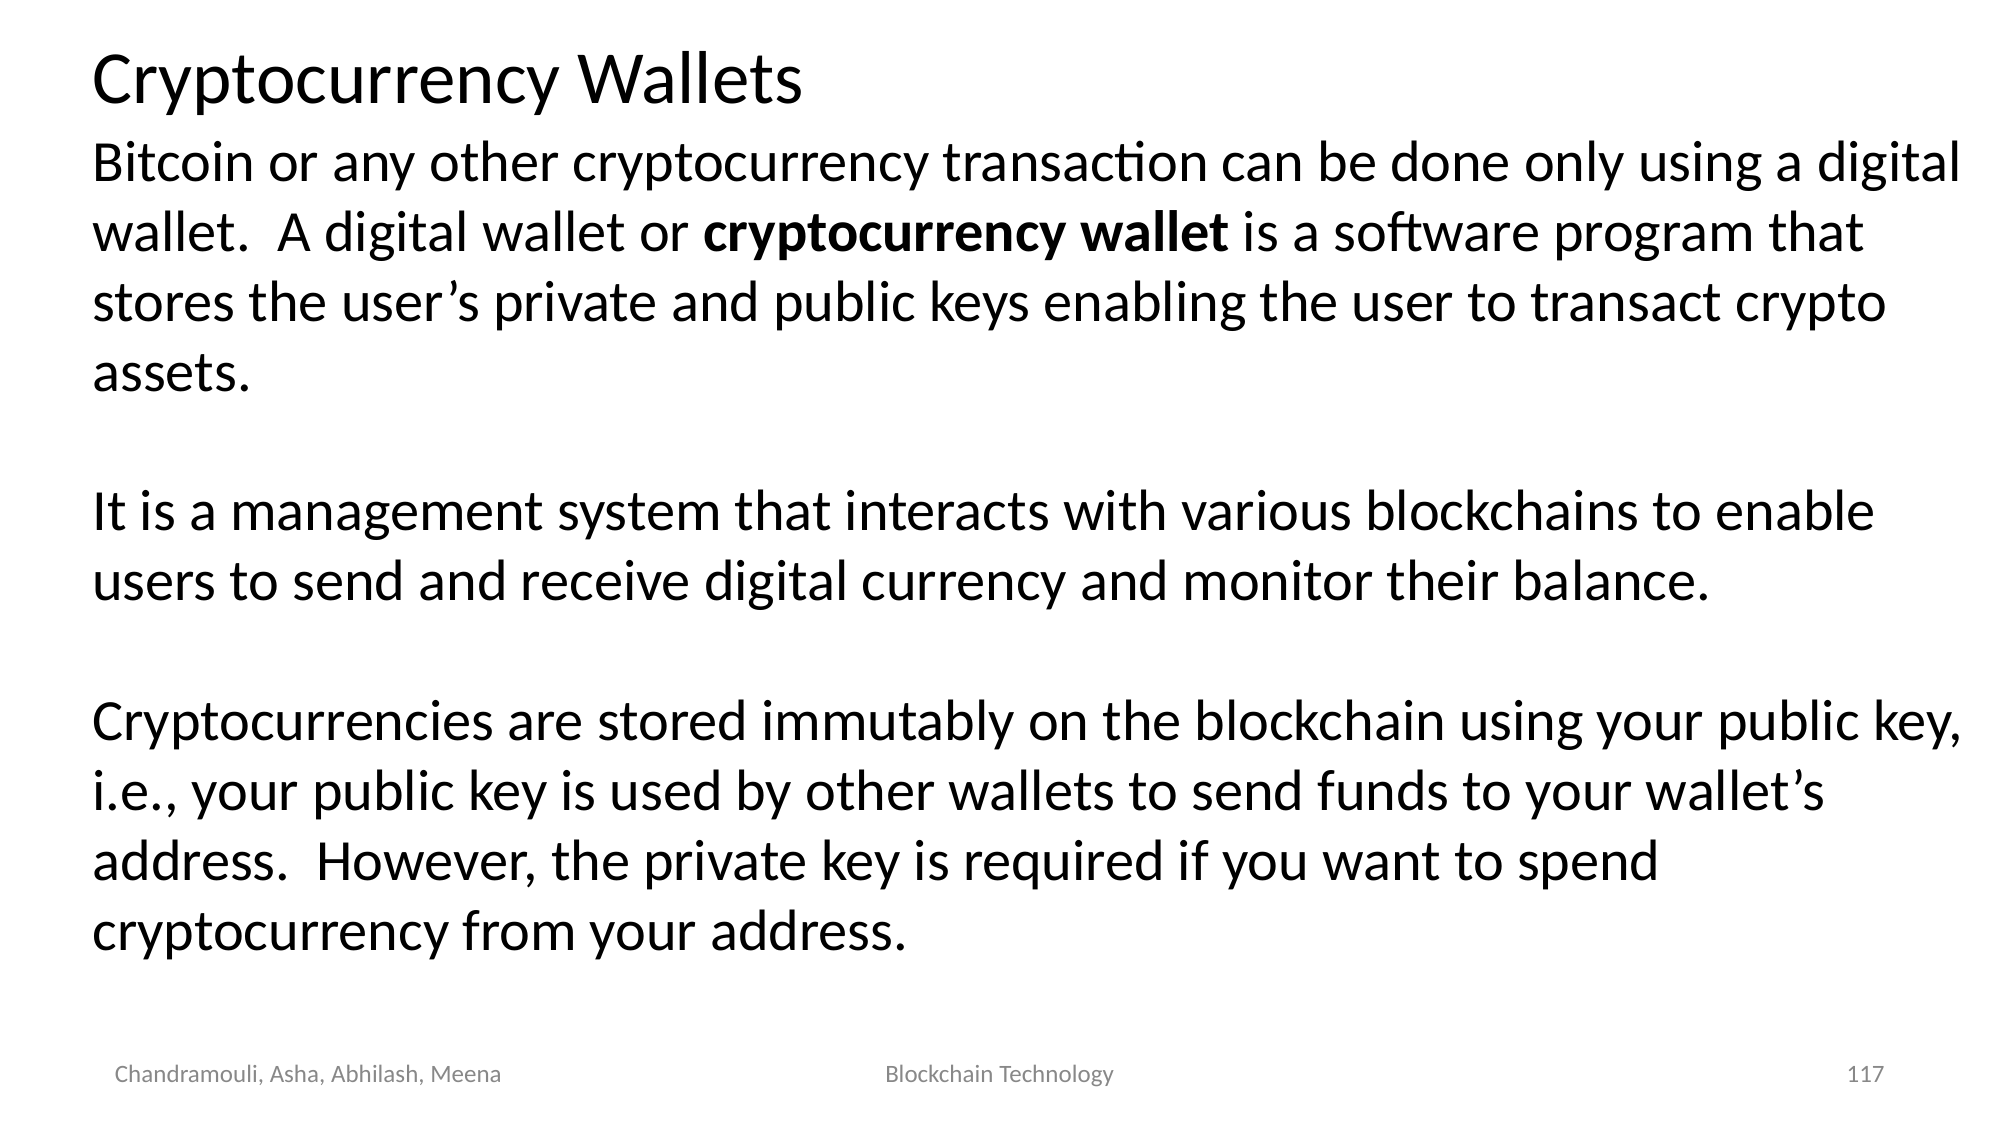

Cryptocurrency Wallets
Bitcoin or any other cryptocurrency transaction can be done only using a digital wallet.  A digital wallet or cryptocurrency wallet is a software program that stores the user’s private and public keys enabling the user to transact crypto assets.

It is a management system that interacts with various blockchains to enable users to send and receive digital currency and monitor their balance.

Cryptocurrencies are stored immutably on the blockchain using your public key, i.e., your public key is used by other wallets to send funds to your wallet’s address.  However, the private key is required if you want to spend cryptocurrency from your address.

Chandramouli, Asha, Abhilash, Meena
Blockchain Technology
117